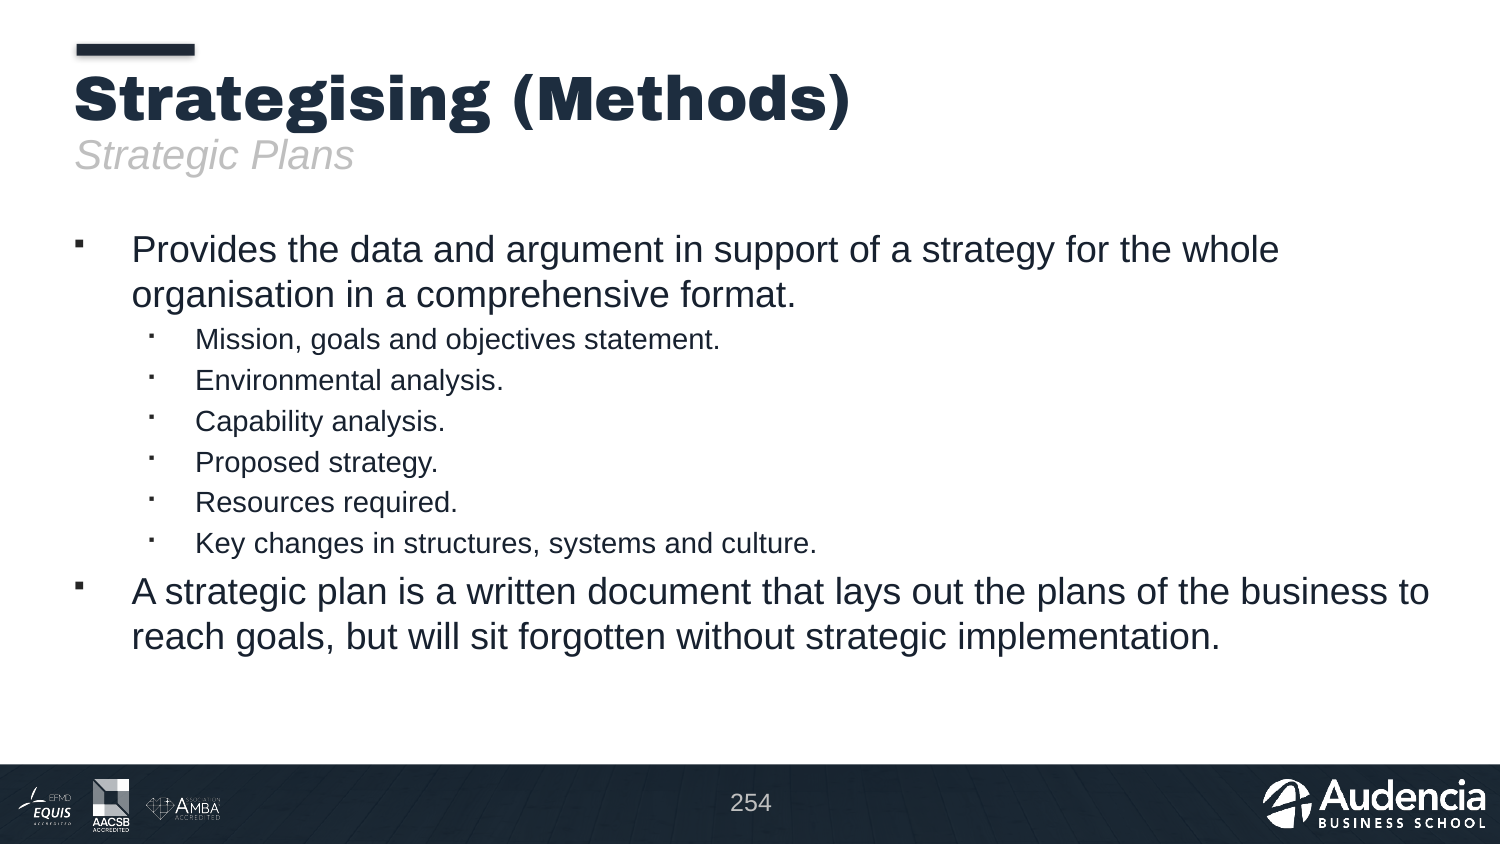

# Strategising (Methods)
Strategic Plans
Provides the data and argument in support of a strategy for the whole organisation in a comprehensive format.
Mission, goals and objectives statement.
Environmental analysis.
Capability analysis.
Proposed strategy.
Resources required.
Key changes in structures, systems and culture.
A strategic plan is a written document that lays out the plans of the business to reach goals, but will sit forgotten without strategic implementation.
254